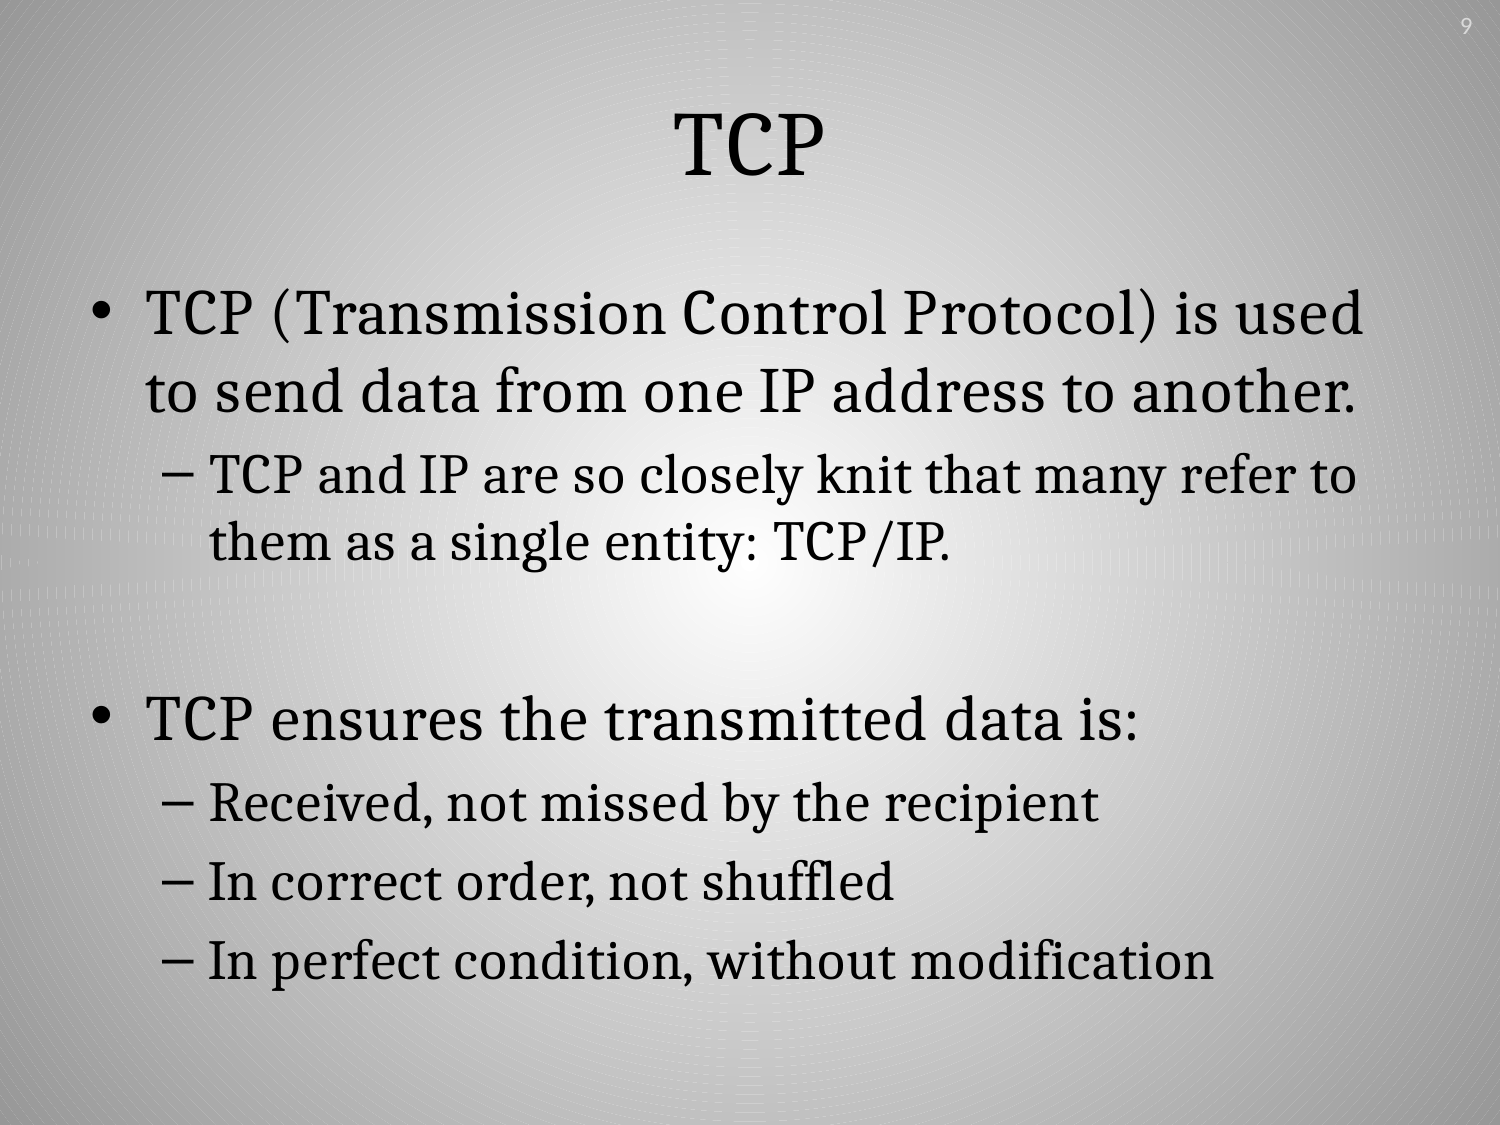

9
# TCP
TCP (Transmission Control Protocol) is used to send data from one IP address to another.
TCP and IP are so closely knit that many refer to them as a single entity: TCP/IP.

TCP ensures the transmitted data is:
Received, not missed by the recipient
In correct order, not shuffled
In perfect condition, without modification